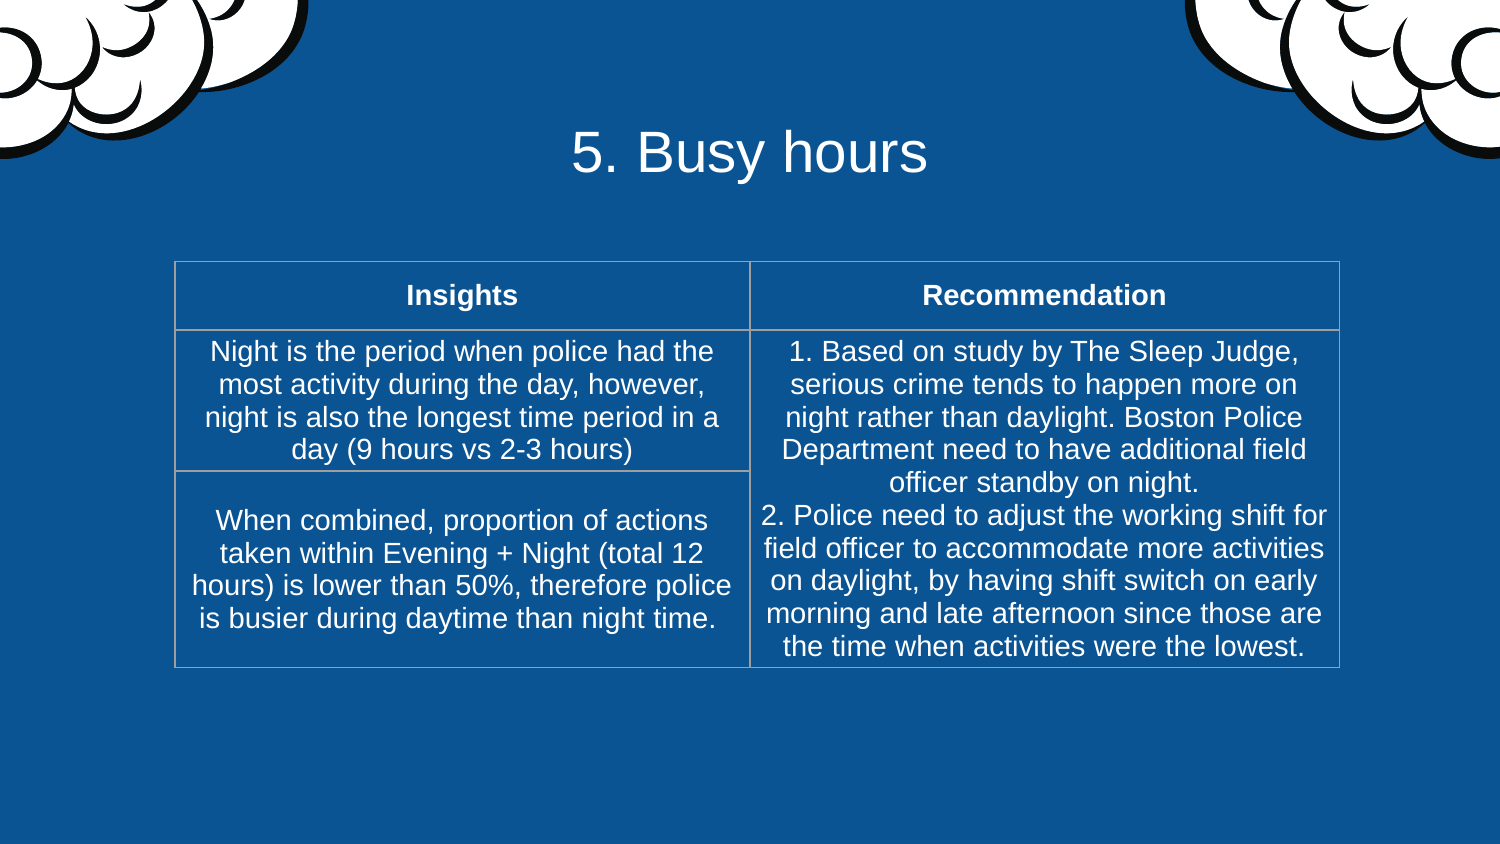

# 5. Busy hours
| Insights | Recommendation |
| --- | --- |
| Night is the period when police had the most activity during the day, however, night is also the longest time period in a day (9 hours vs 2-3 hours) | 1. Based on study by The Sleep Judge, serious crime tends to happen more on night rather than daylight. Boston Police Department need to have additional field officer standby on night. 2. Police need to adjust the working shift for field officer to accommodate more activities on daylight, by having shift switch on early morning and late afternoon since those are the time when activities were the lowest. |
| When combined, proportion of actions taken within Evening + Night (total 12 hours) is lower than 50%, therefore police is busier during daytime than night time. |  |